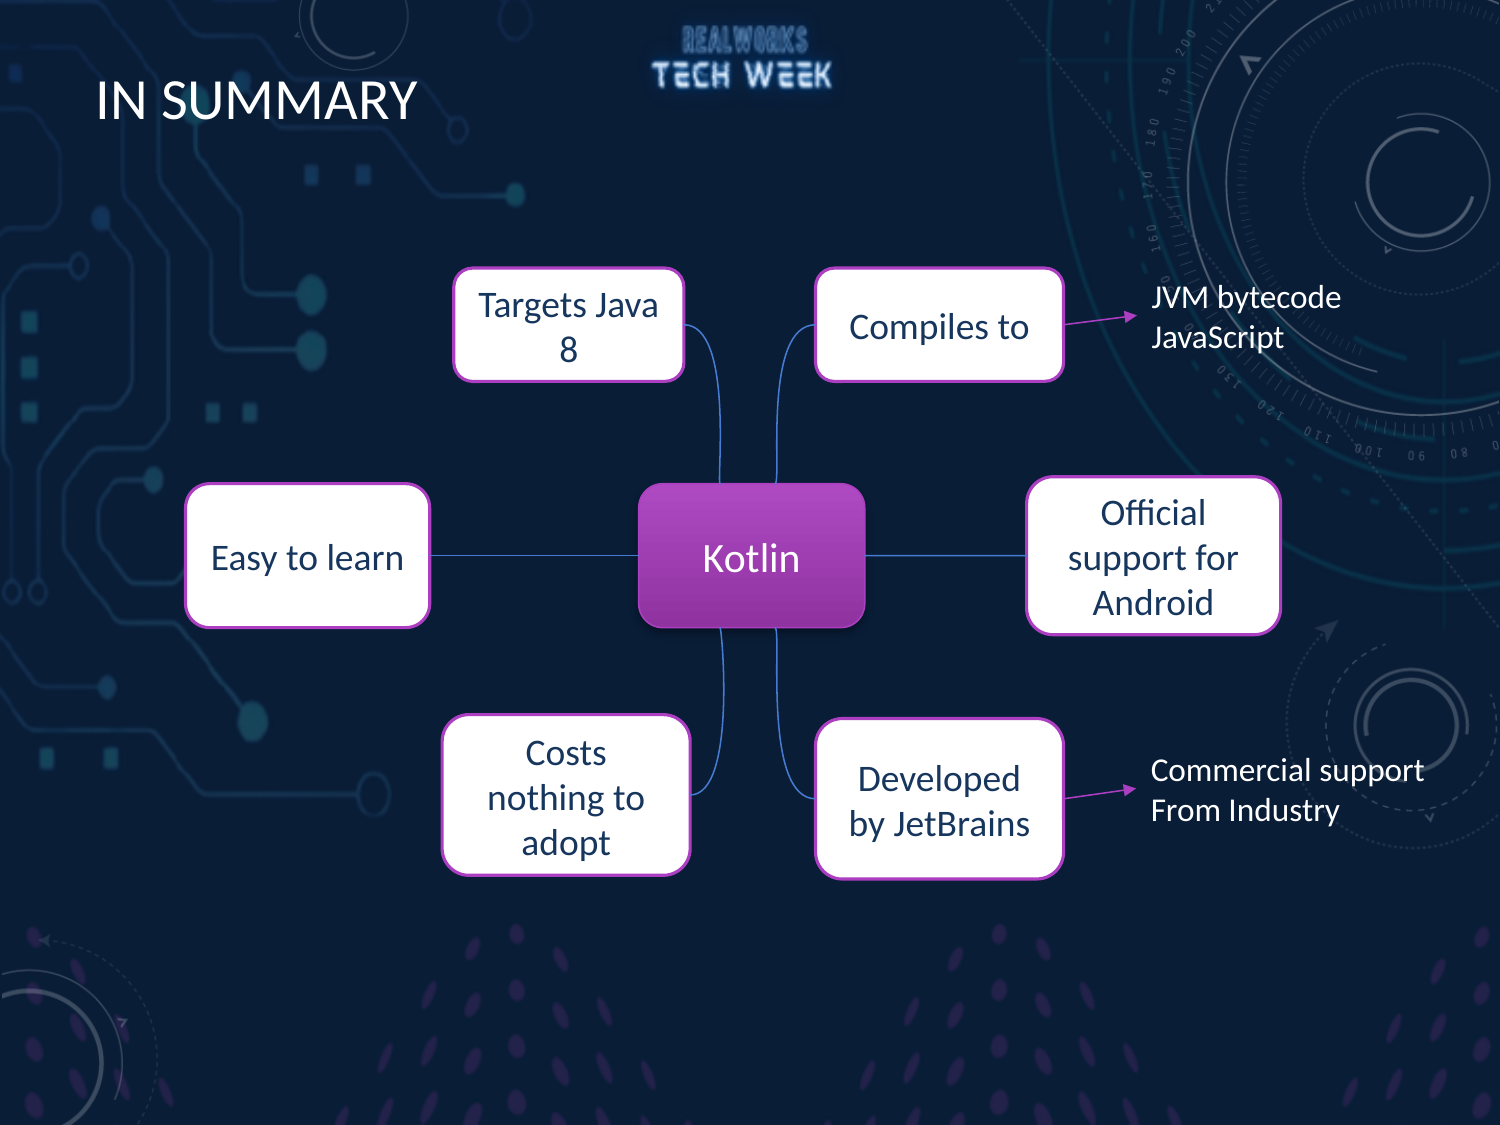

# In Summary
Targets Java 8
Compiles to
JVM bytecode
JavaScript

Official support for Android
Easy to learn
Kotlin
Costs nothing to adopt
Developed by JetBrains
Commercial support
From Industry